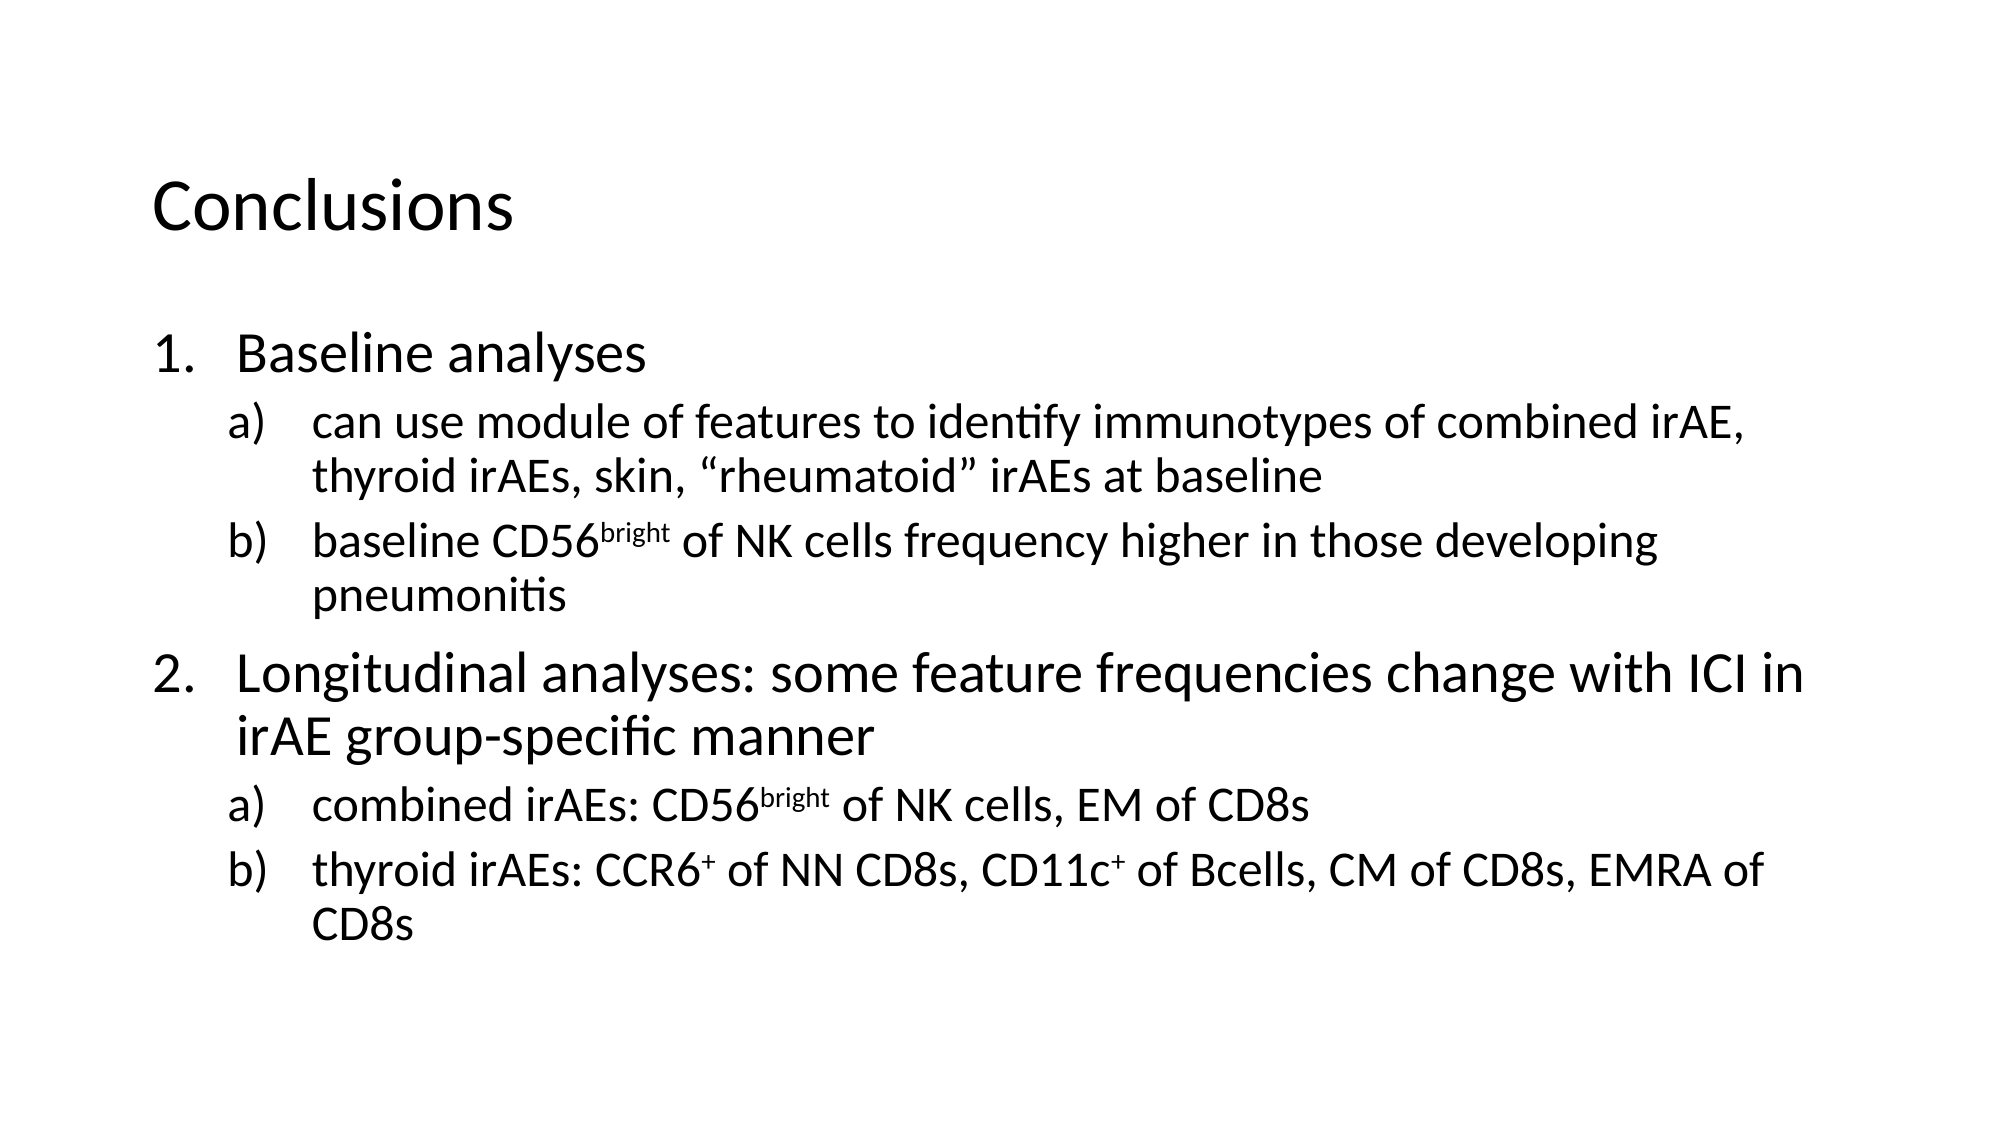

# Conclusions
Baseline analyses
can use module of features to identify immunotypes of combined irAE, thyroid irAEs, skin, “rheumatoid” irAEs at baseline
baseline CD56bright of NK cells frequency higher in those developing pneumonitis
Longitudinal analyses: some feature frequencies change with ICI in irAE group-specific manner
combined irAEs: CD56bright of NK cells, EM of CD8s
thyroid irAEs: CCR6+ of NN CD8s, CD11c+ of Bcells, CM of CD8s, EMRA of CD8s